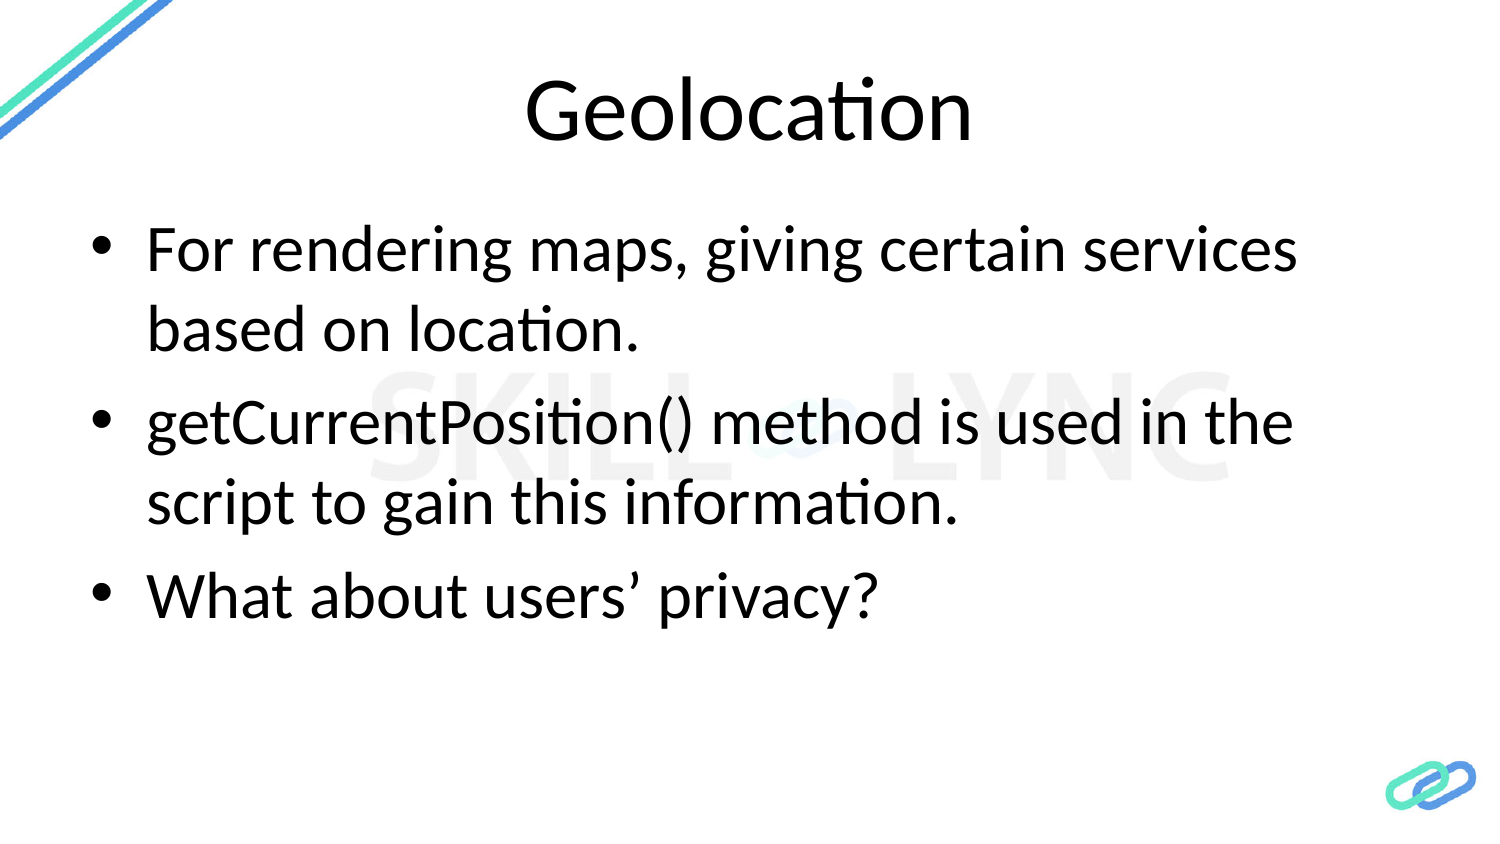

# Geolocation
For rendering maps, giving certain services based on location.
getCurrentPosition() method is used in the script to gain this information.
What about users’ privacy?